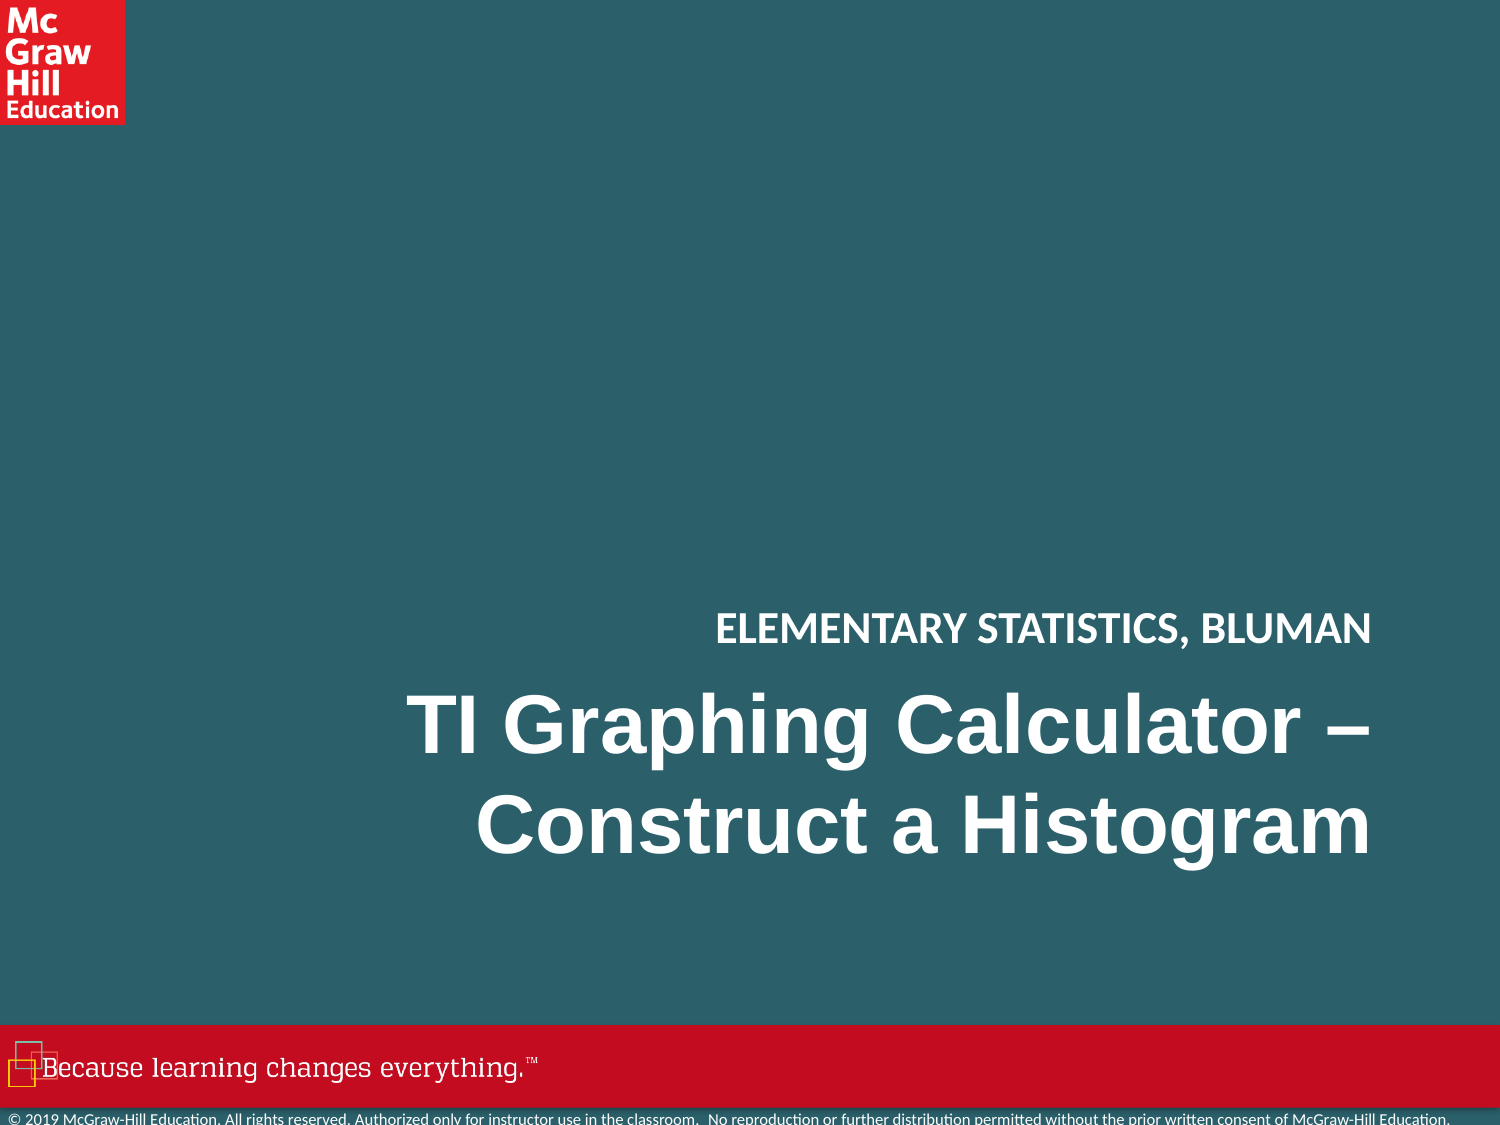

# ELEMENTARY STATISTICS, BLUMAN
TI Graphing Calculator – Construct a Histogram
© 2019 McGraw-Hill Education. All rights reserved. Authorized only for instructor use in the classroom.  No reproduction or further distribution permitted without the prior written consent of McGraw-Hill Education.